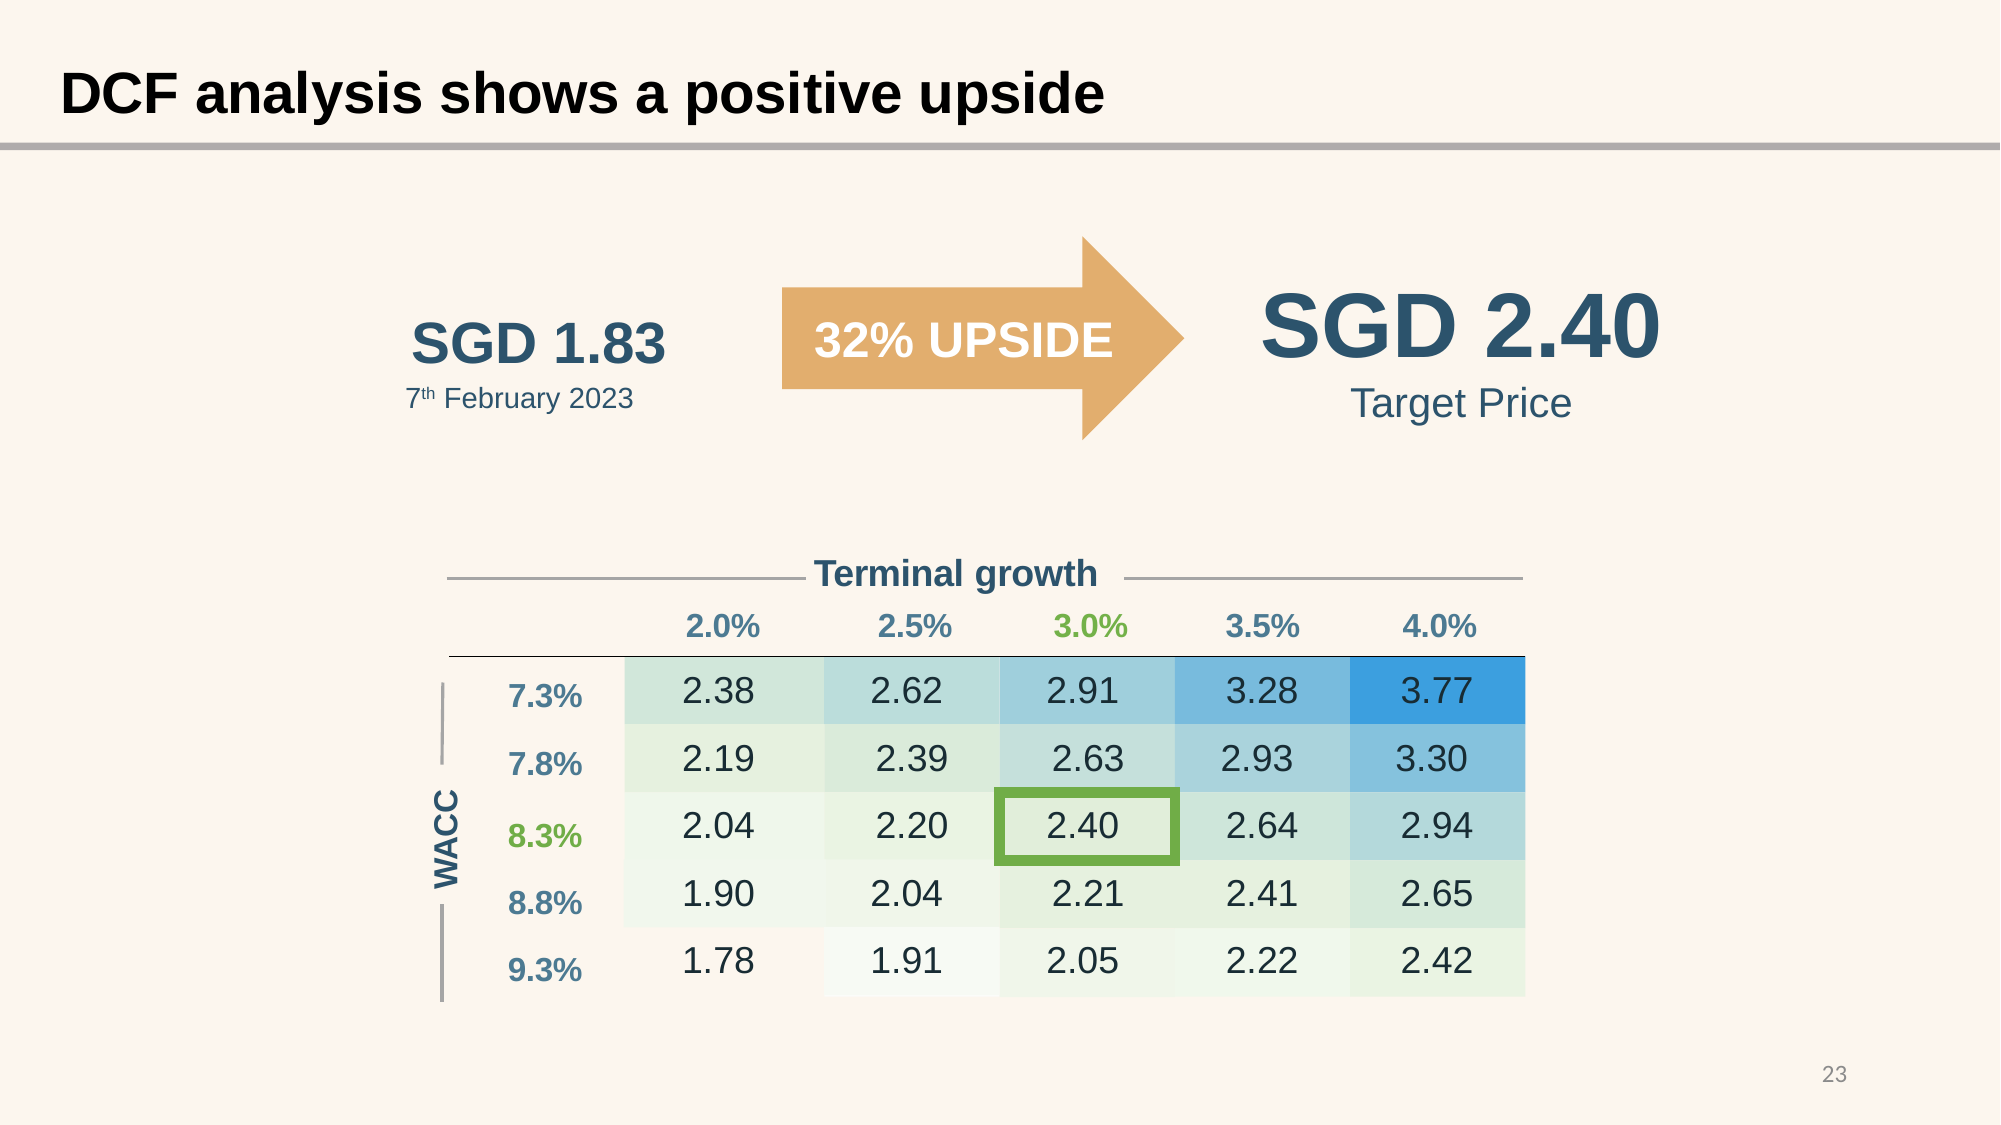

# DCF analysis shows a positive upside

SGD 2.40
Target Price
SGD 1.83
32% UPSIDE
7th February 2023
Terminal growth

| 2.0% | 2.5% | 3.0% | 3.5% | 4.0% |
| --- | --- | --- | --- | --- |

| 2.38 | 2.62 | 2.91 | 3.28 | 3.77 |
| --- | --- | --- | --- | --- |
| 2.19 | 2.39 | 2.63 | 2.93 | 3.30 |
| 2.04 | 2.20 | 2.40 | 2.64 | 2.94 |
| 1.90 | 2.04 | 2.21 | 2.41 | 2.65 |
| 1.78 | 1.91 | 2.05 | 2.22 | 2.42 |
7.3%
WACC

7.8%

8.3%

8.8%

9.3%
23